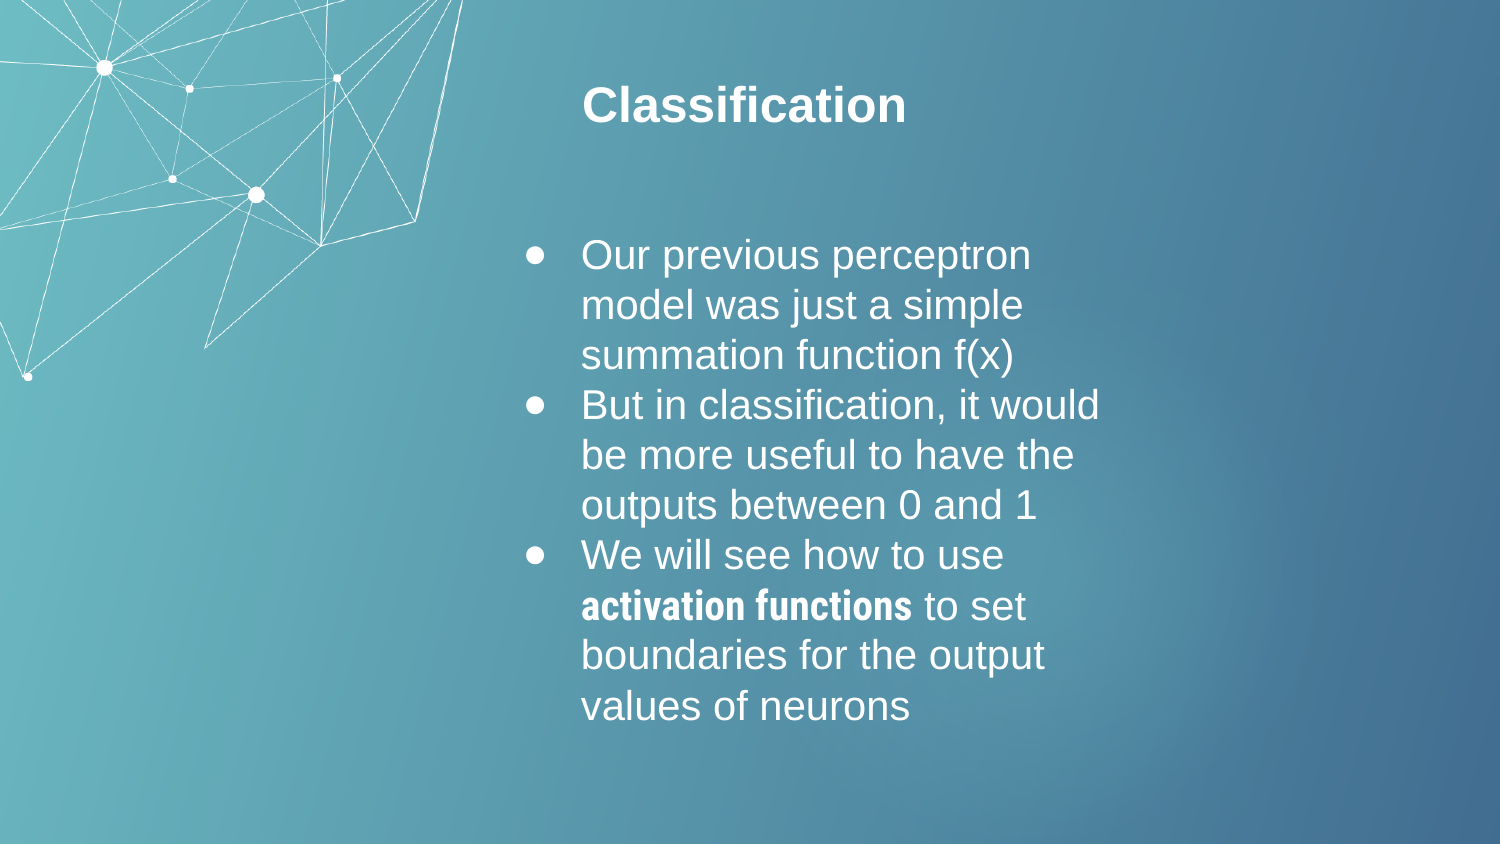

Classification
Our previous perceptron model was just a simple summation function f(x)
But in classification, it would be more useful to have the outputs between 0 and 1
We will see how to use activation functions to set boundaries for the output values of neurons